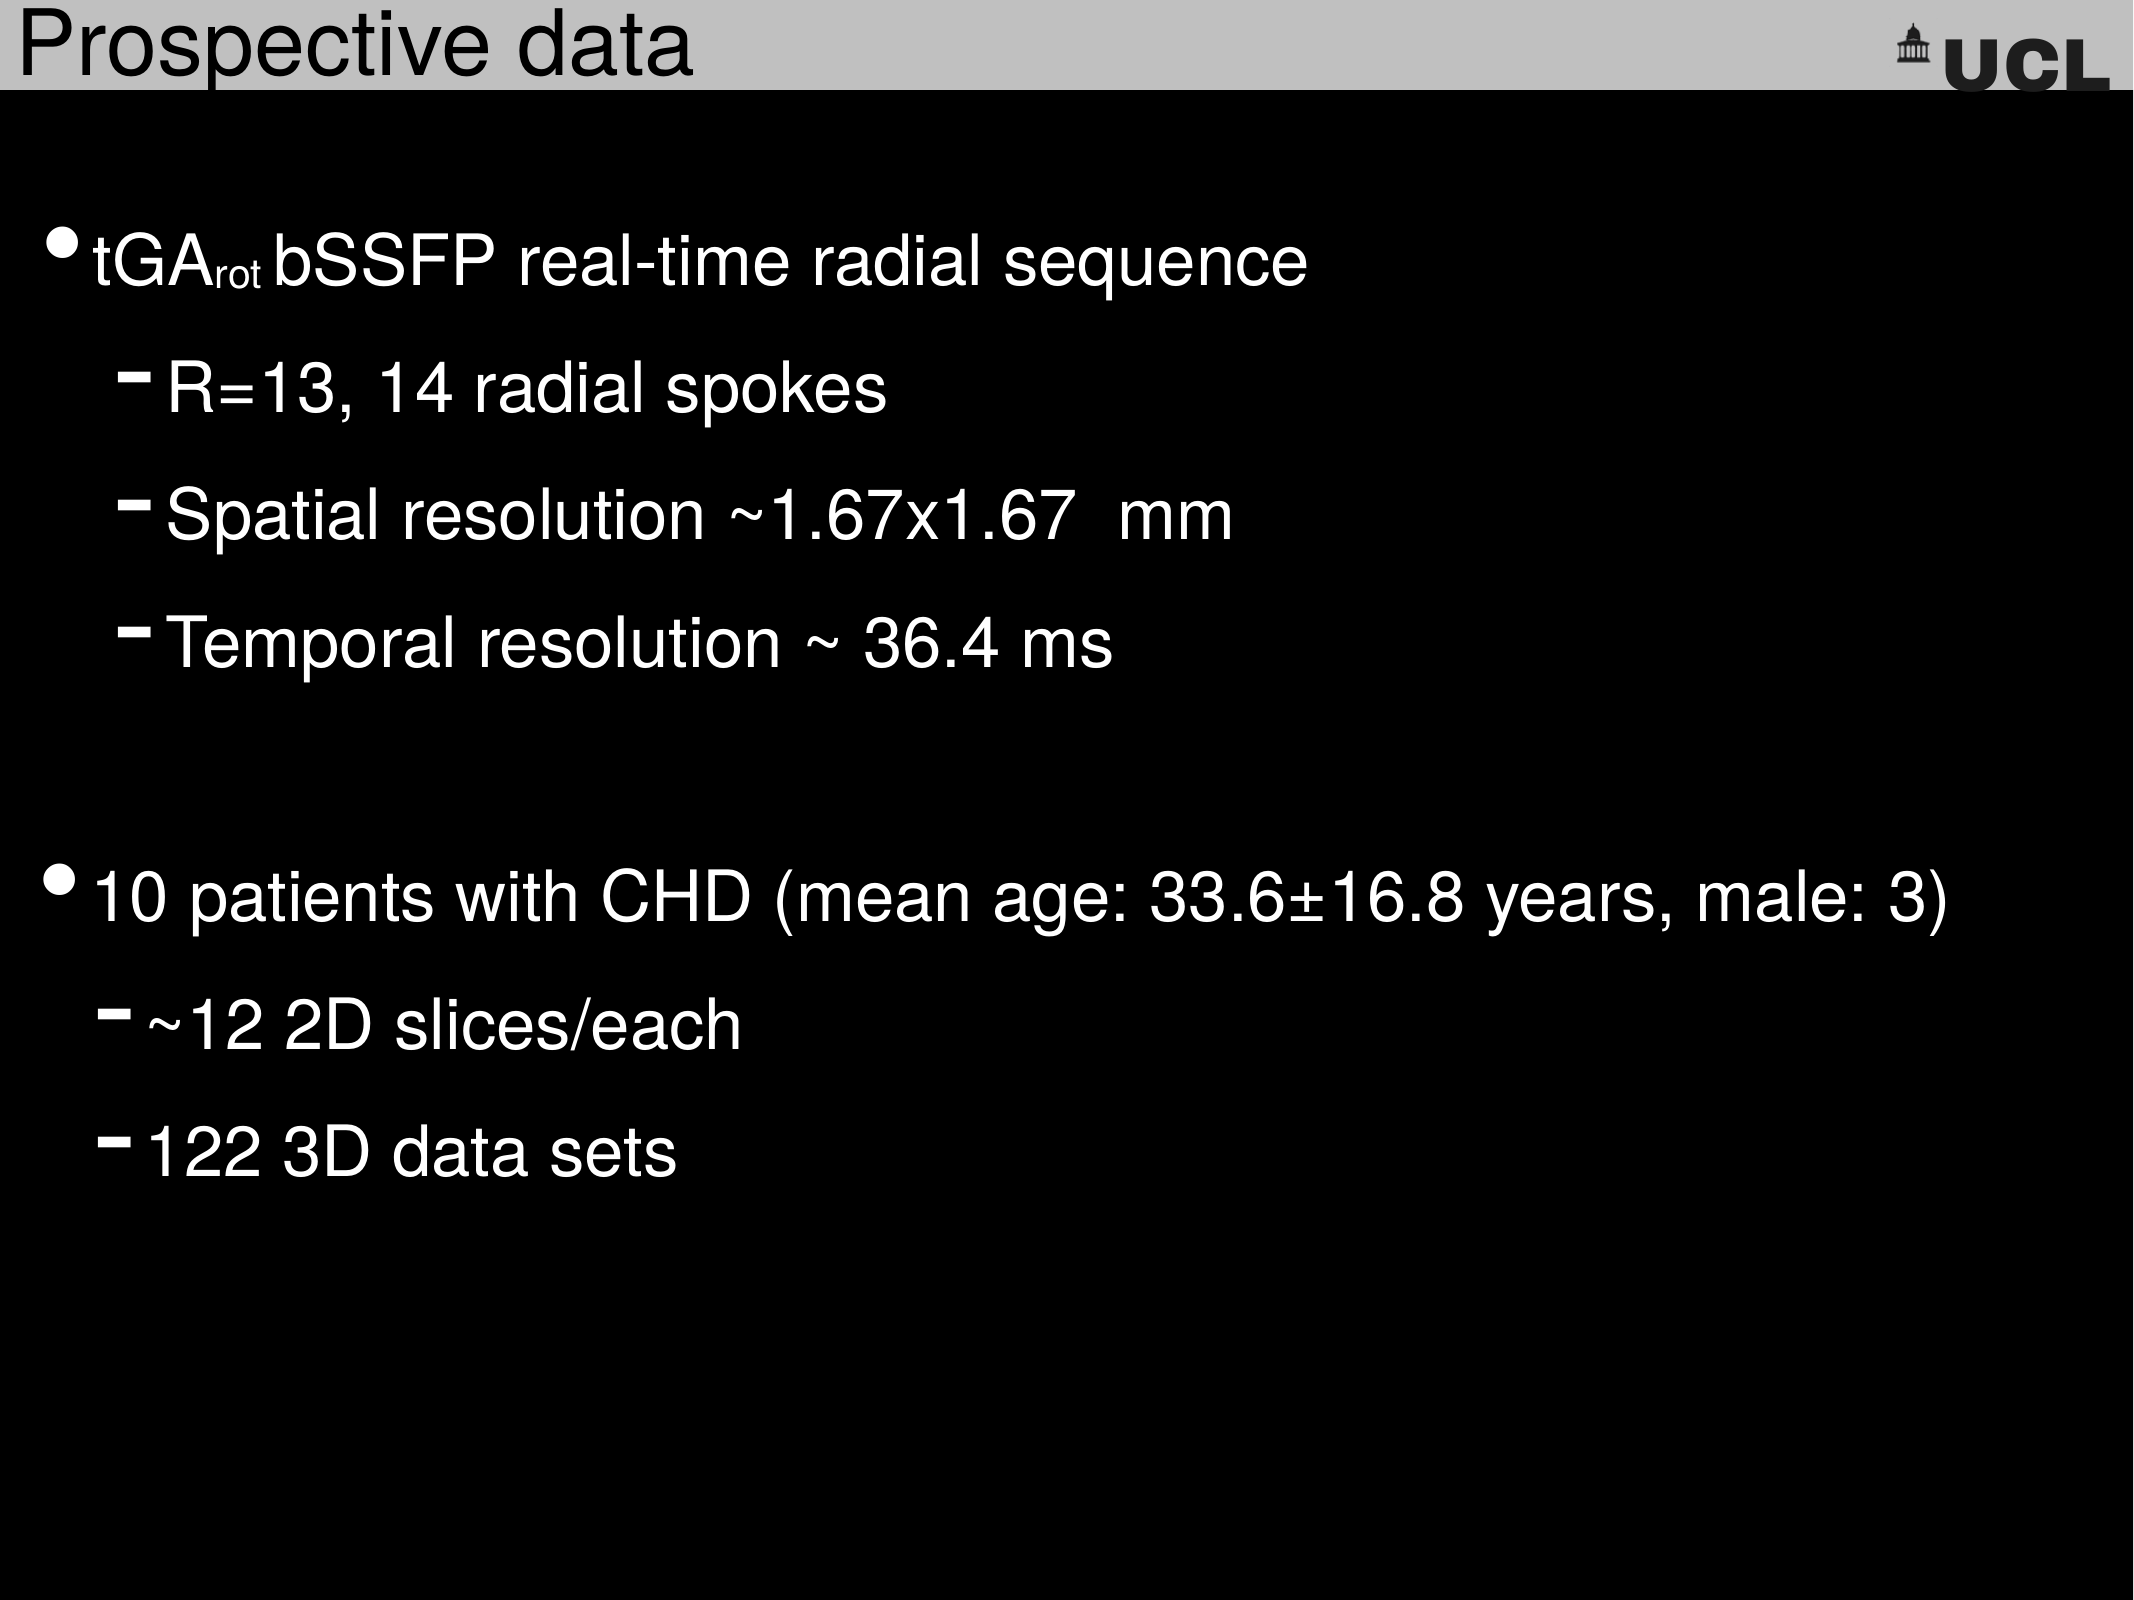

Prospective data
tGArot bSSFP real-time radial sequence
R=13, 14 radial spokes
Spatial resolution ~1.67x1.67  mm
Temporal resolution ~ 36.4 ms

10 patients with CHD (mean age: 33.6±16.8 years, male: 3)
~12 2D slices/each
122 3D data sets